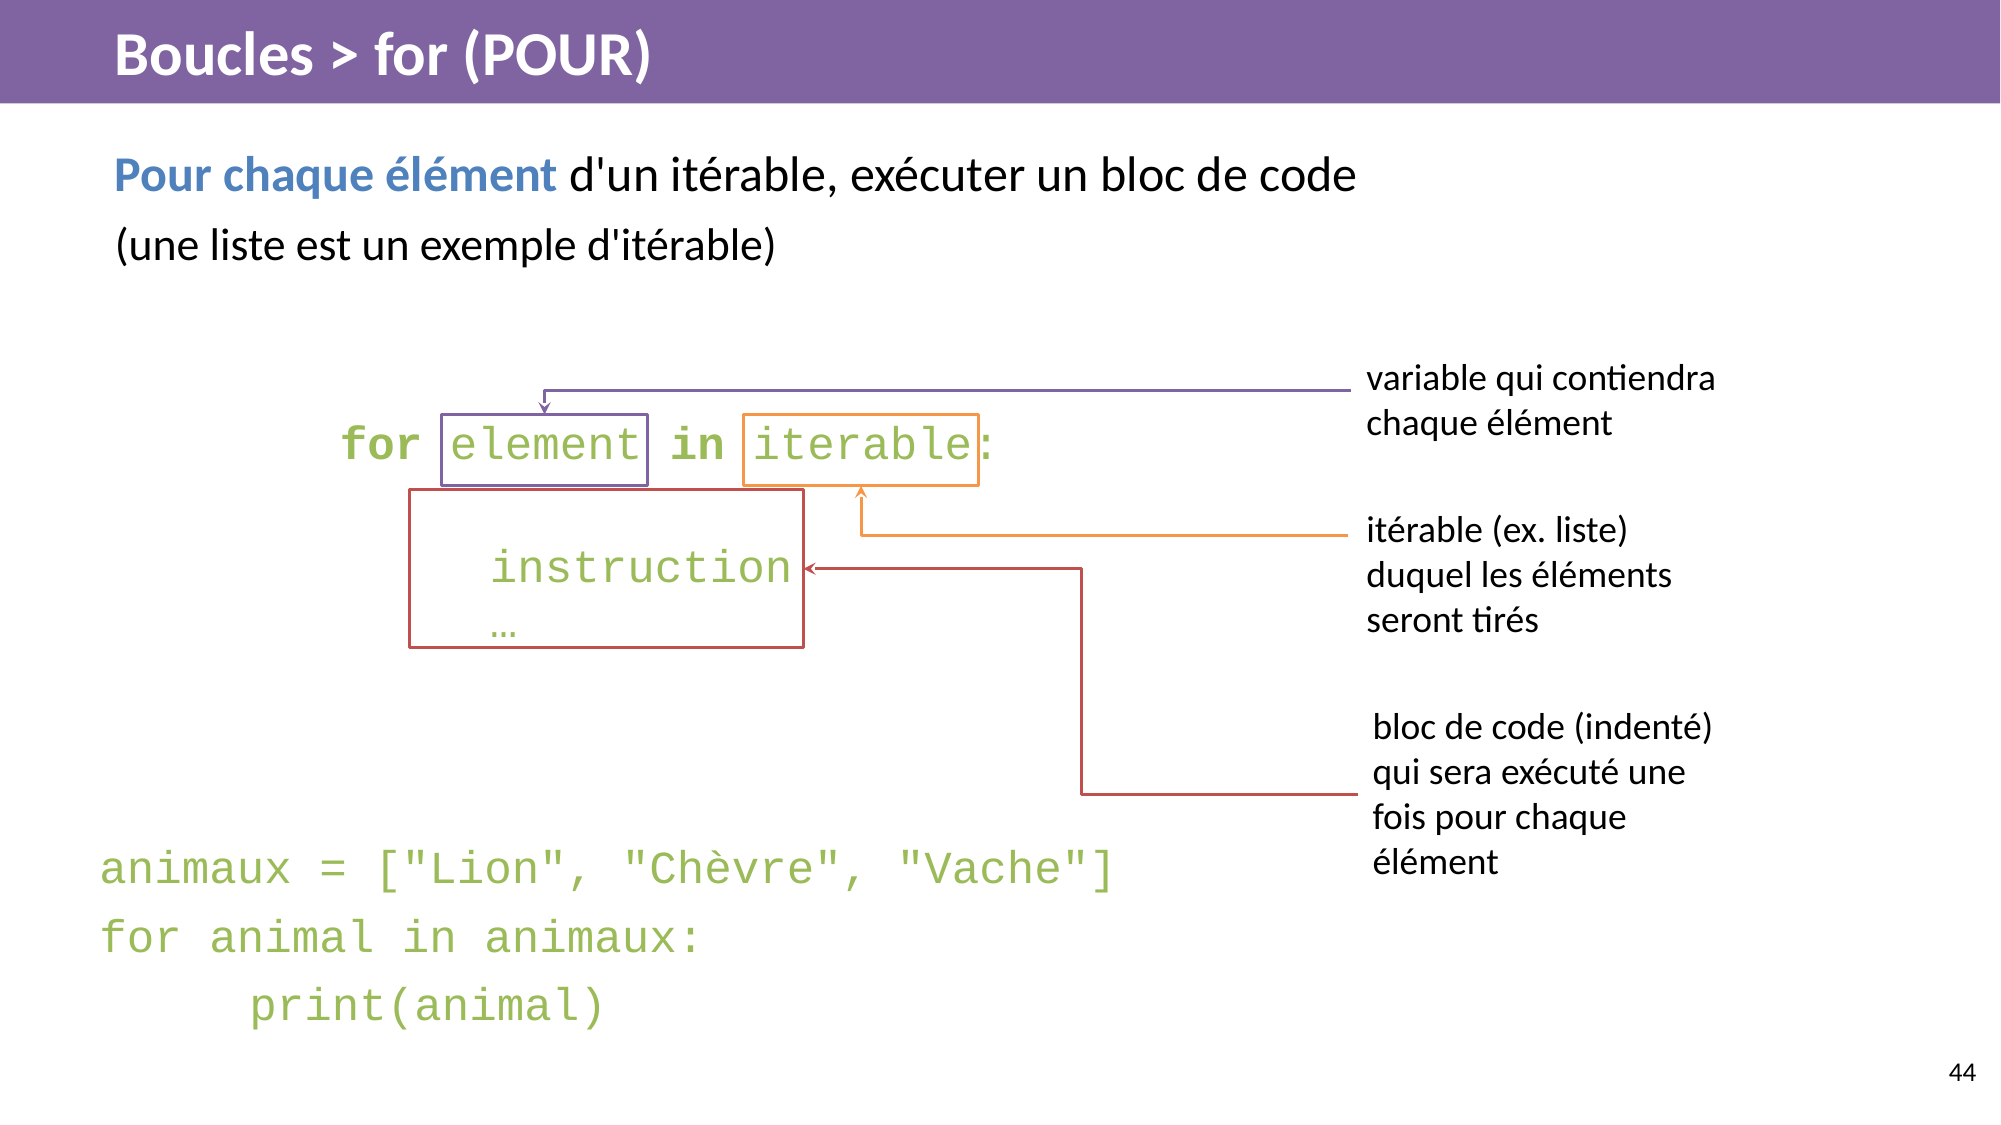

# Boucles > for (POUR)
Pour chaque élément d'un itérable, exécuter un bloc de code
(une liste est un exemple d'itérable)

variable qui contiendra chaque élément
for element in iterable:
	instruction
	…

itérable (ex. liste) duquel les éléments seront tirés
bloc de code (indenté) qui sera exécuté une fois pour chaque élément
animaux = ["Lion", "Chèvre", "Vache"]
for animal in animaux:
	print(animal)
44